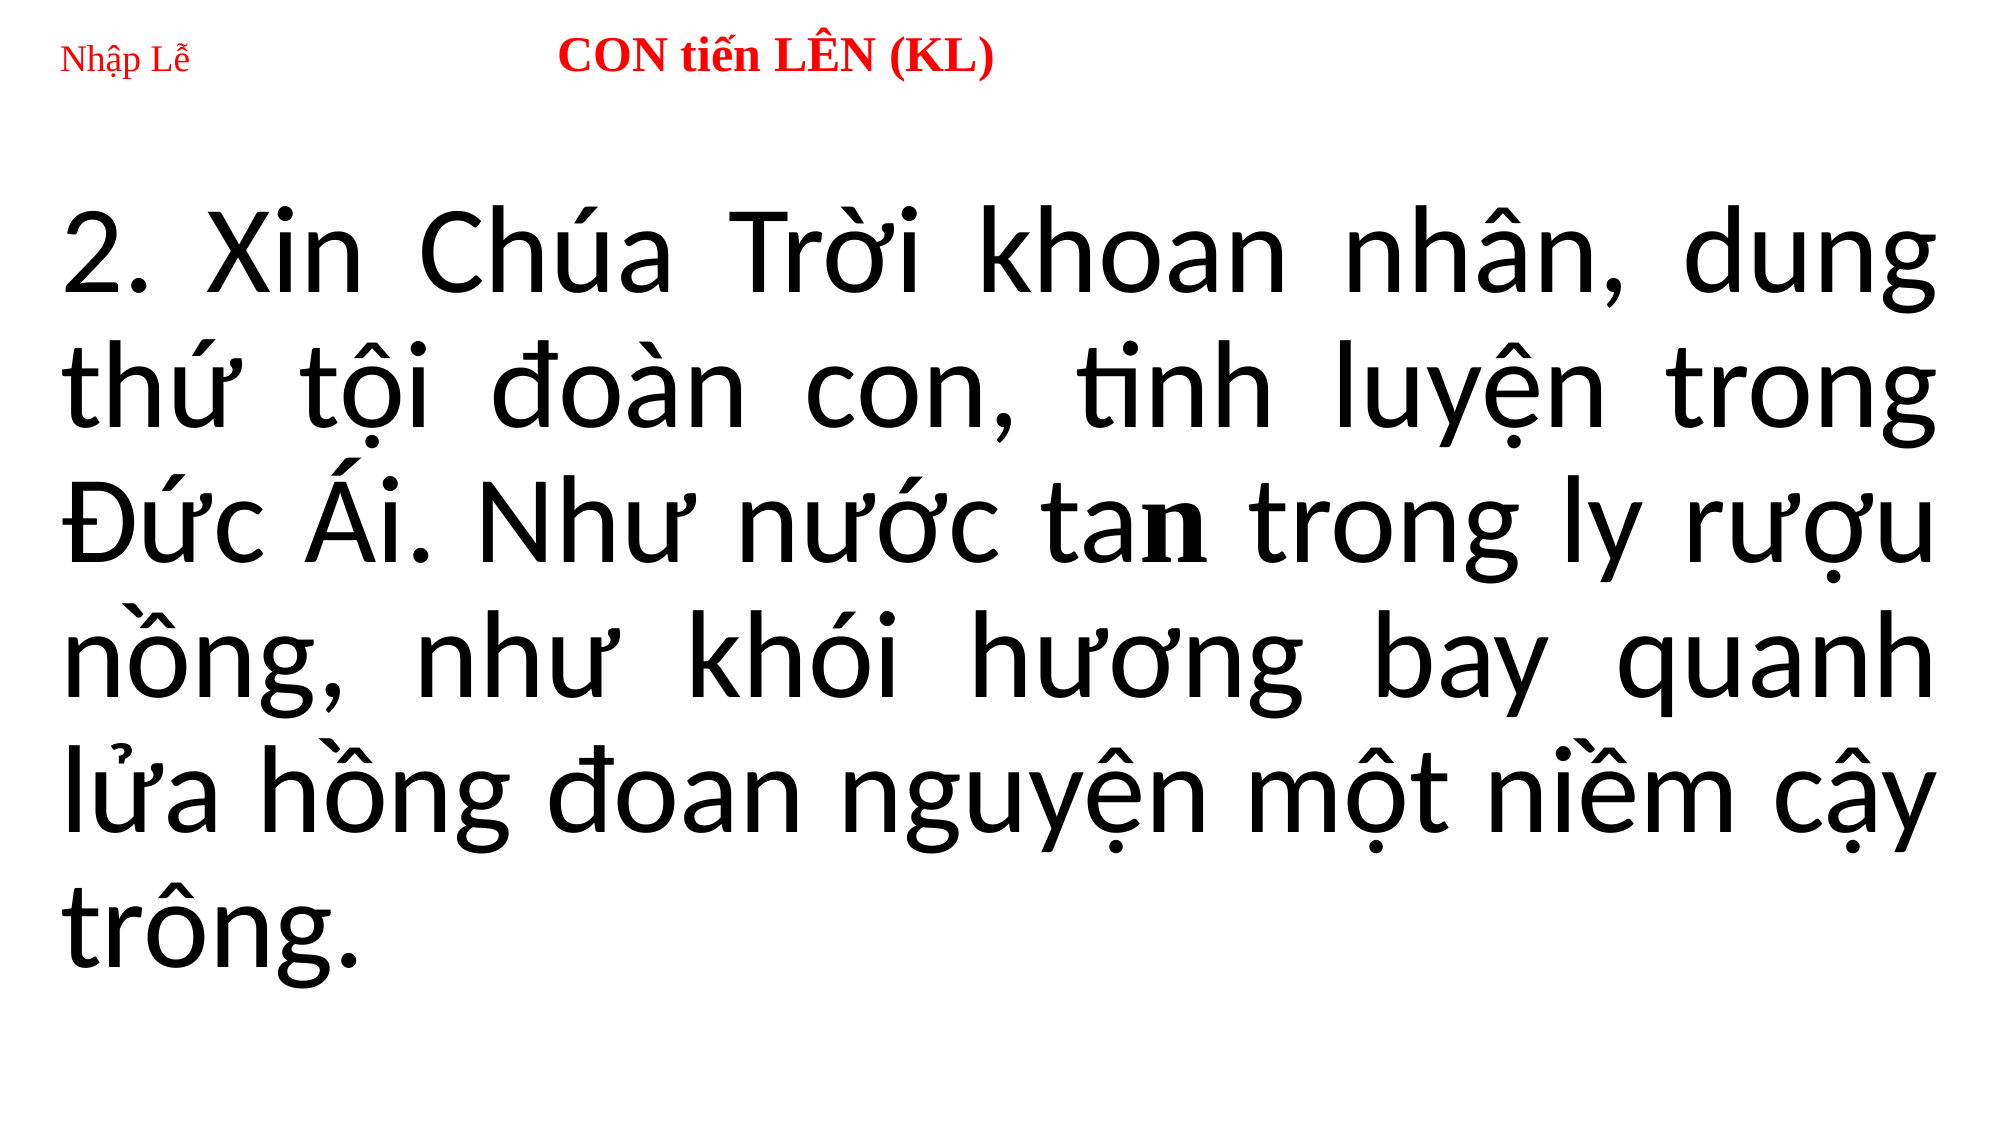

# Nhập Lễ                    	     CON tiến LÊN (KL)
2. Xin Chúa Trời khoan nhân, dung thứ tội đoàn con, tinh luyện trong Đức Ái. Như nước tan trong ly rượu nồng, như khói hương bay quanh lửa hồng đoan nguyện một niềm cậy trông.